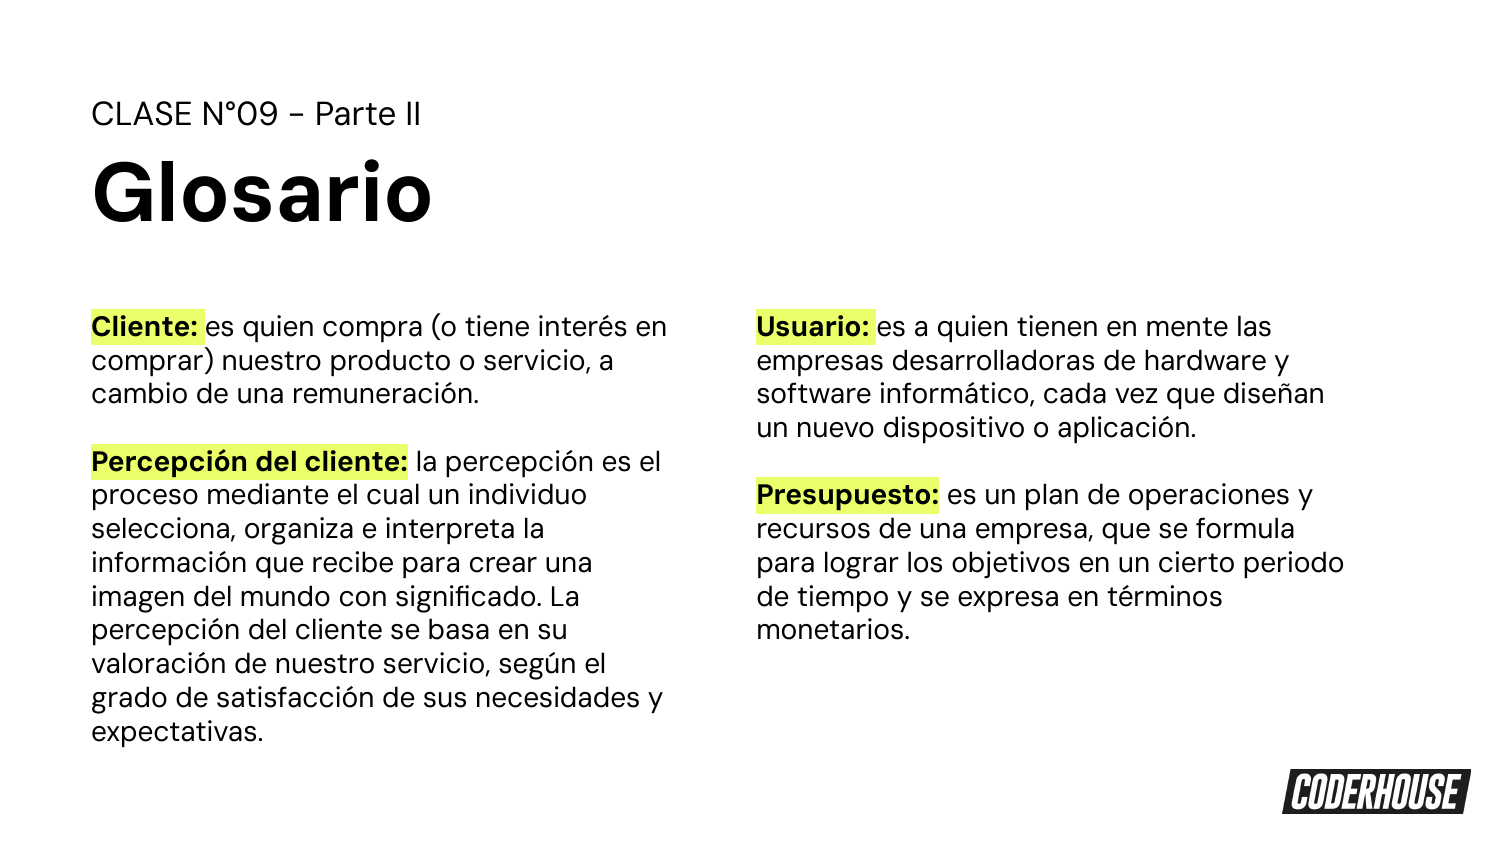

CLASE N°09 - Parte II
Glosario
Cliente: es quien compra (o tiene interés en comprar) nuestro producto o servicio, a cambio de una remuneración.

Percepción del cliente: la percepción es el proceso mediante el cual un individuo selecciona, organiza e interpreta la información que recibe para crear una imagen del mundo con significado. La percepción del cliente se basa en su valoración de nuestro servicio, según el grado de satisfacción de sus necesidades y expectativas.
Usuario: es a quien tienen en mente las empresas desarrolladoras de hardware y software informático, cada vez que diseñan un nuevo dispositivo o aplicación.

Presupuesto: es un plan de operaciones y recursos de una empresa, que se formula para lograr los objetivos en un cierto periodo de tiempo y se expresa en términos monetarios.